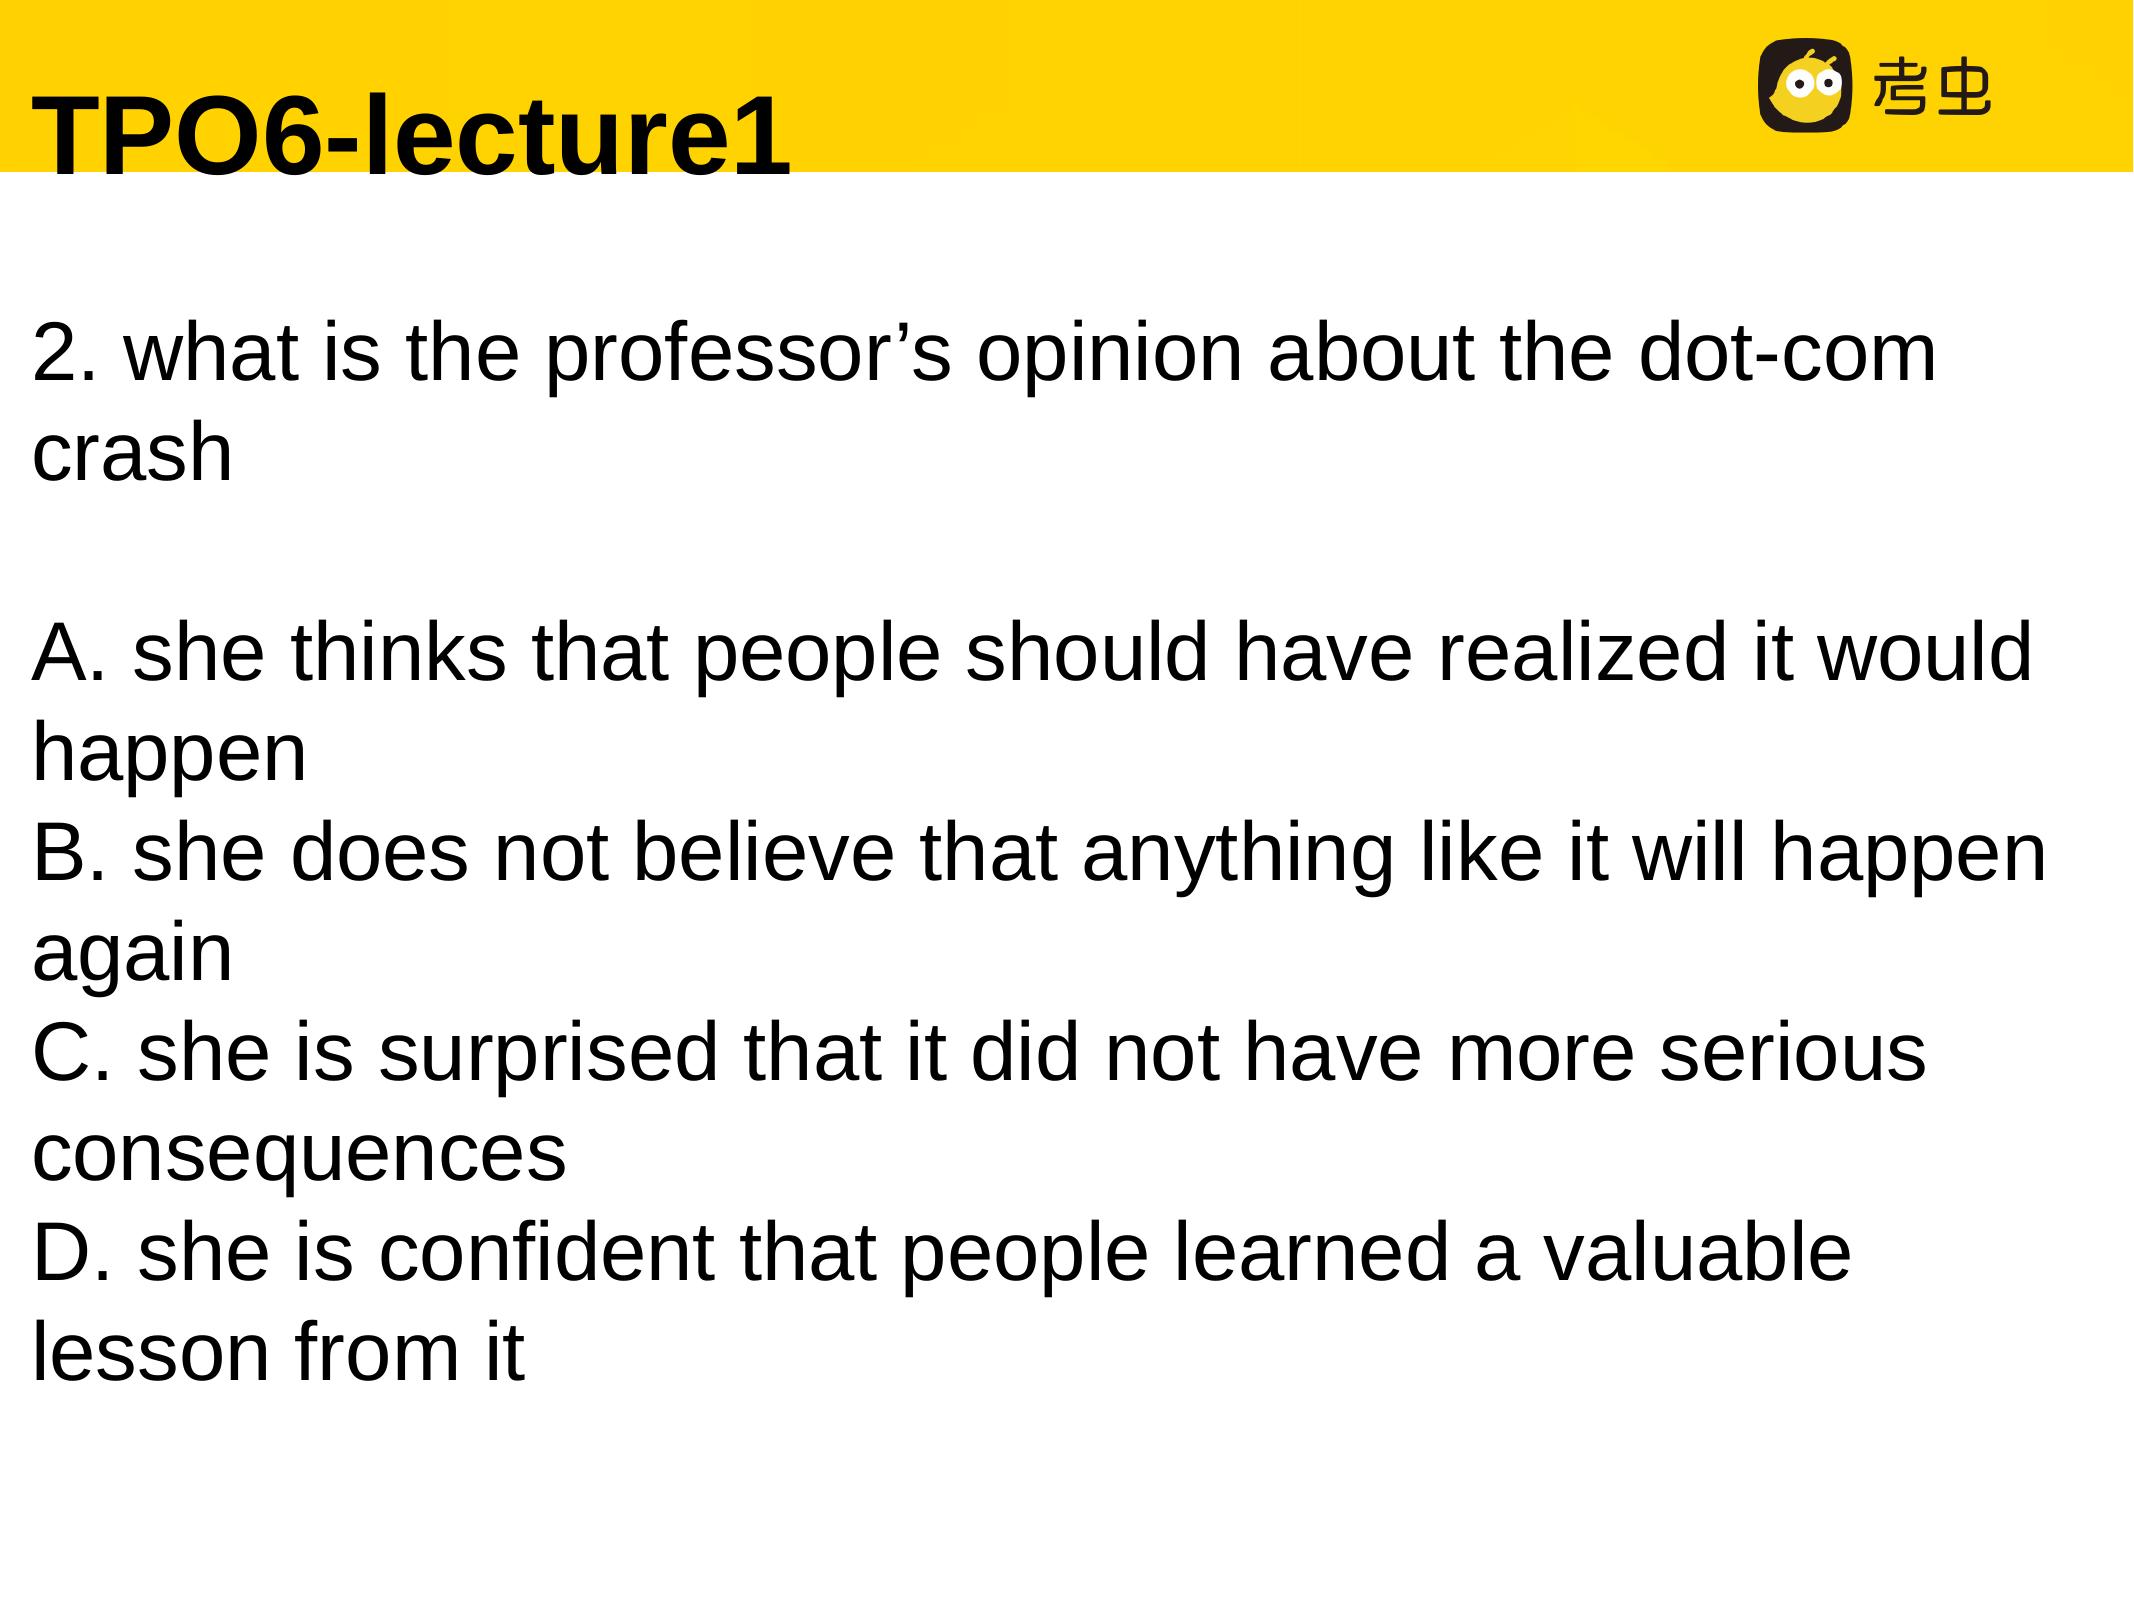

TPO6-lecture1

2. what is the professor’s opinion about the dot-com crash

A. she thinks that people should have realized it would happen
B. she does not believe that anything like it will happen again
C. she is surprised that it did not have more serious consequences
D. she is confident that people learned a valuable lesson from it